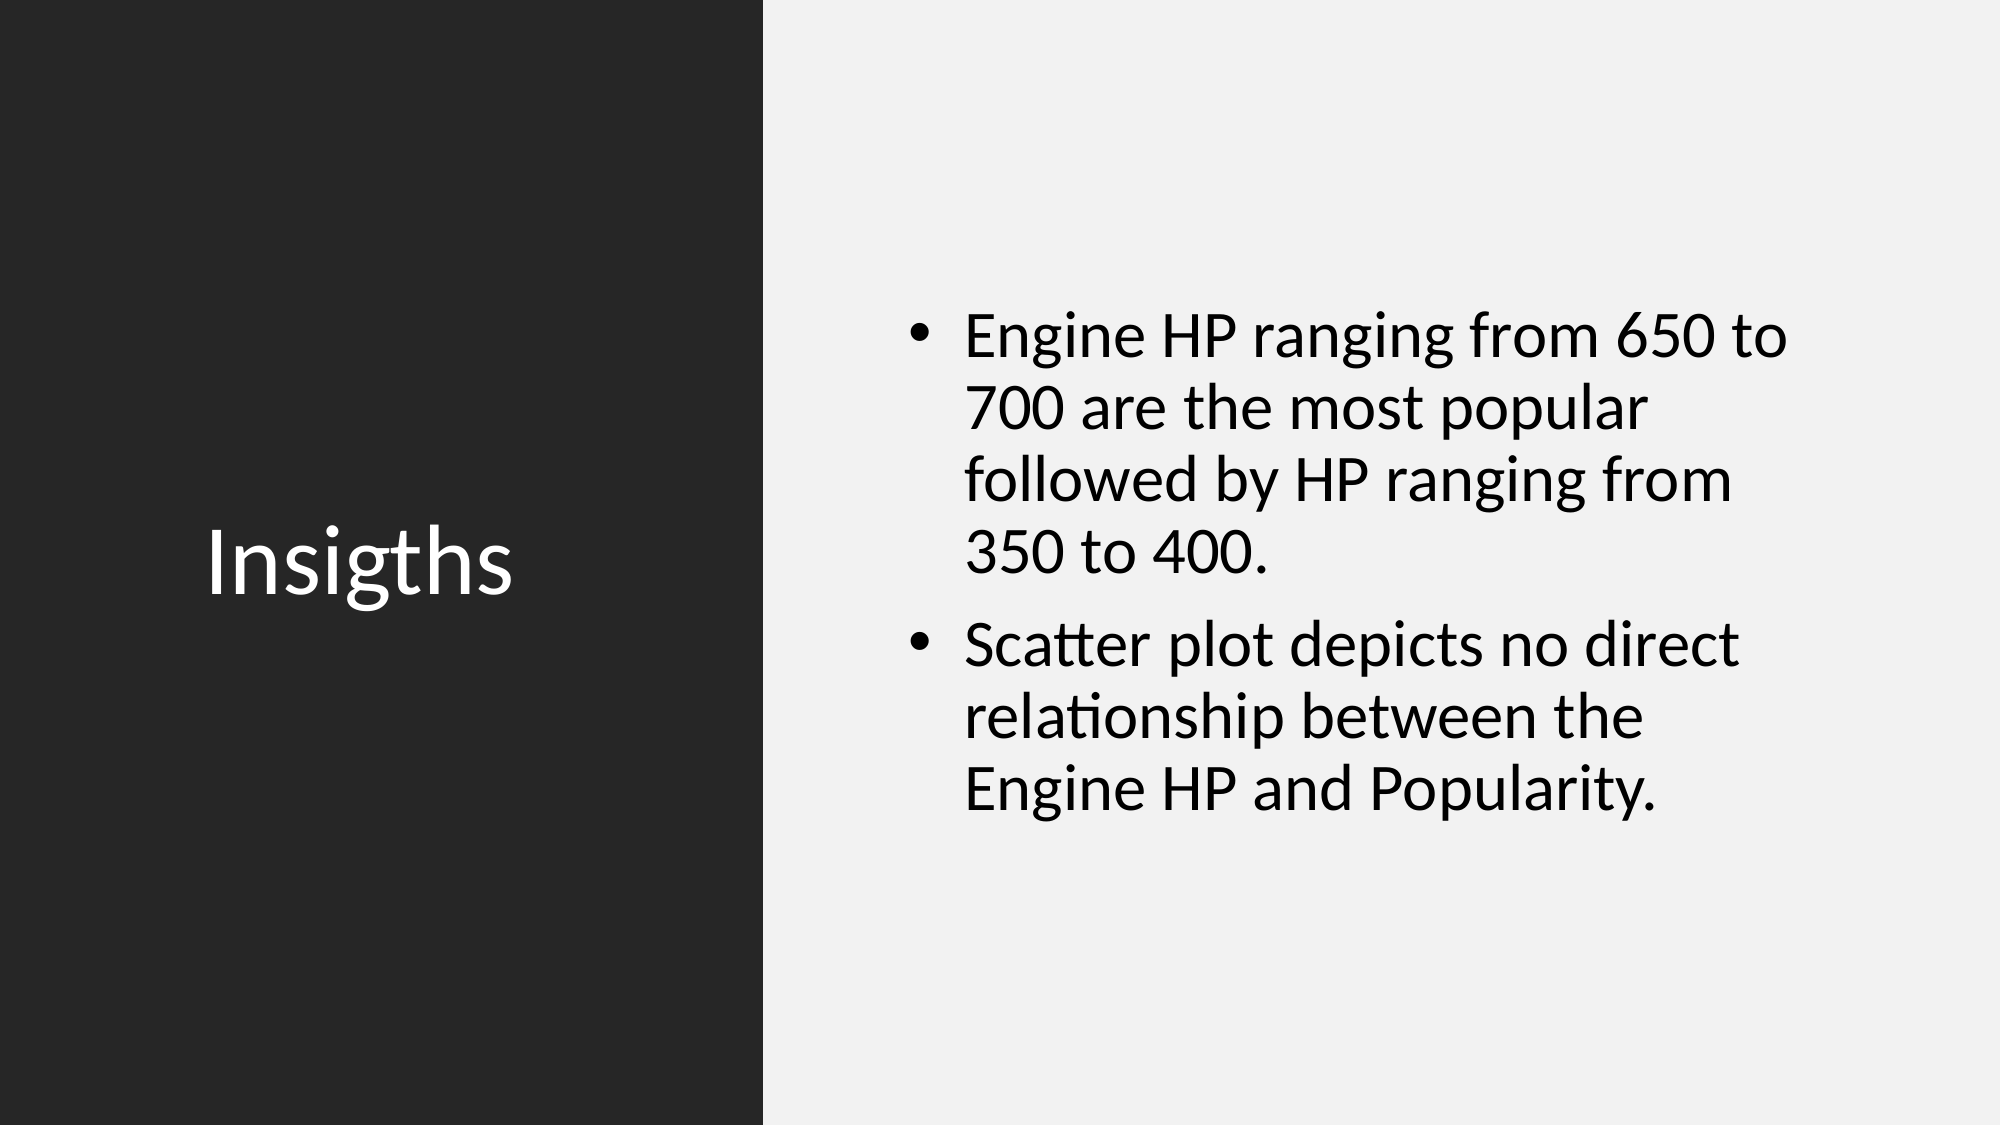

# Insigths
Engine HP ranging from 650 to 700 are the most popular followed by HP ranging from 350 to 400.
Scatter plot depicts no direct relationship between the Engine HP and Popularity.